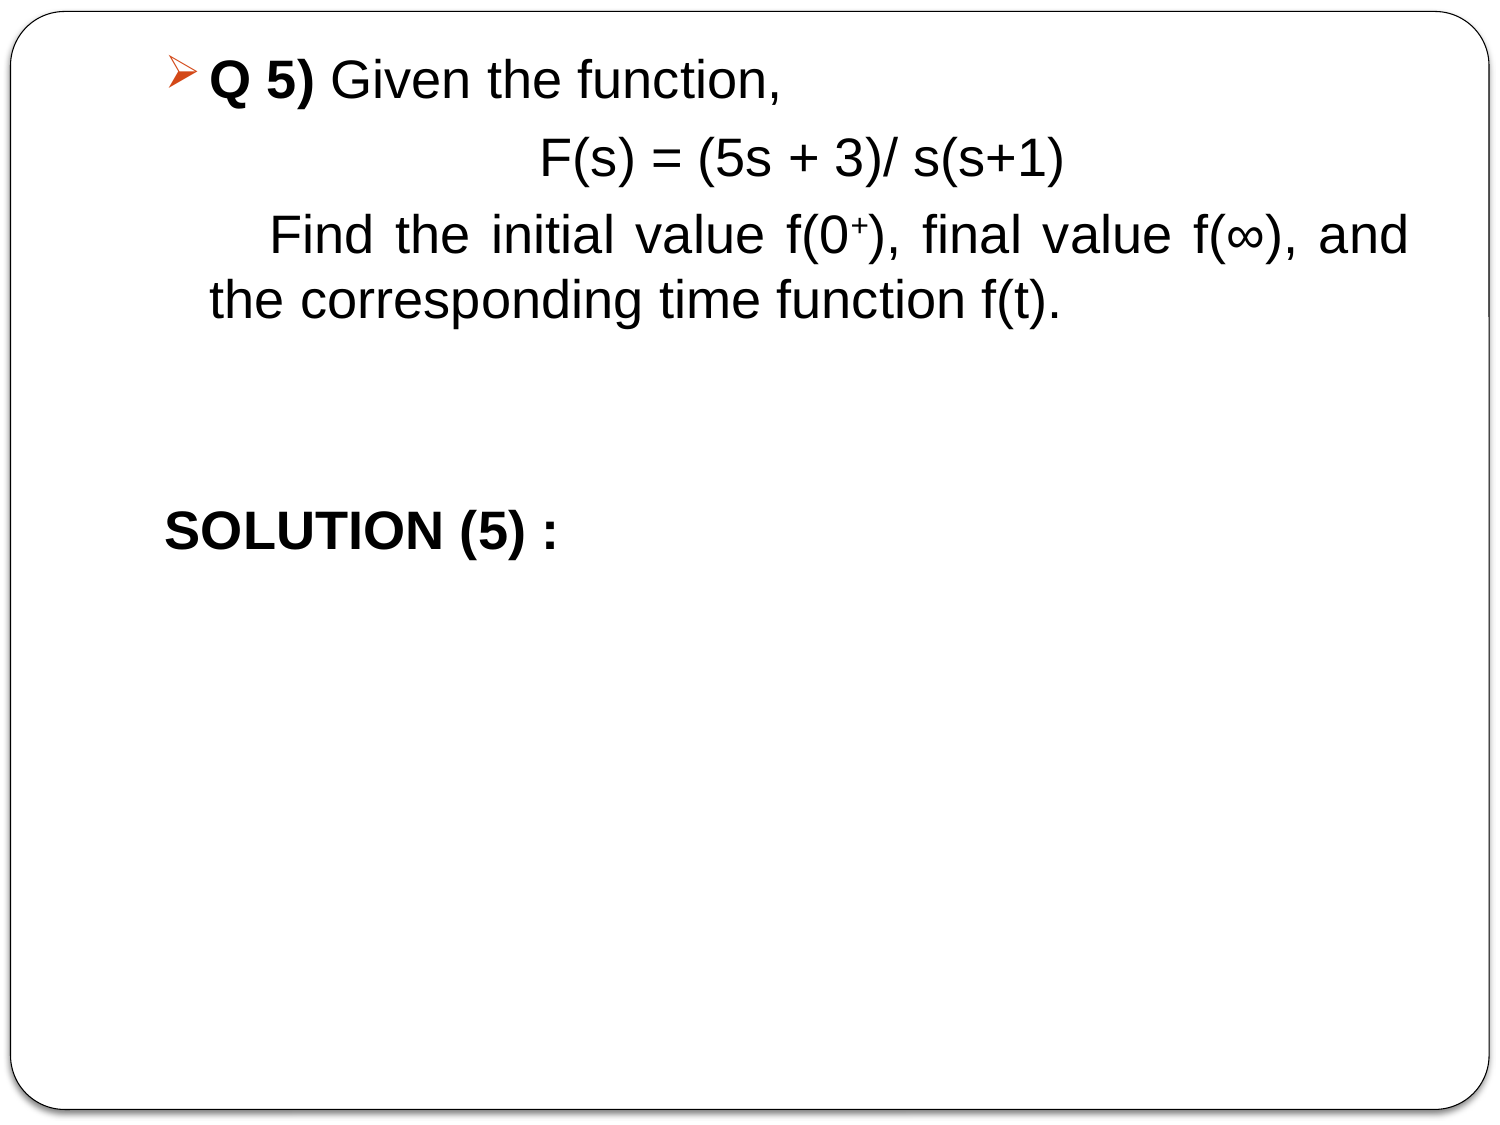

Q 5) Given the function,
                         F(s) = (5s + 3)/ s(s+1)
     Find the initial value f(0+), final value f(∞), and the corresponding time function f(t).

SOLUTION (5) :